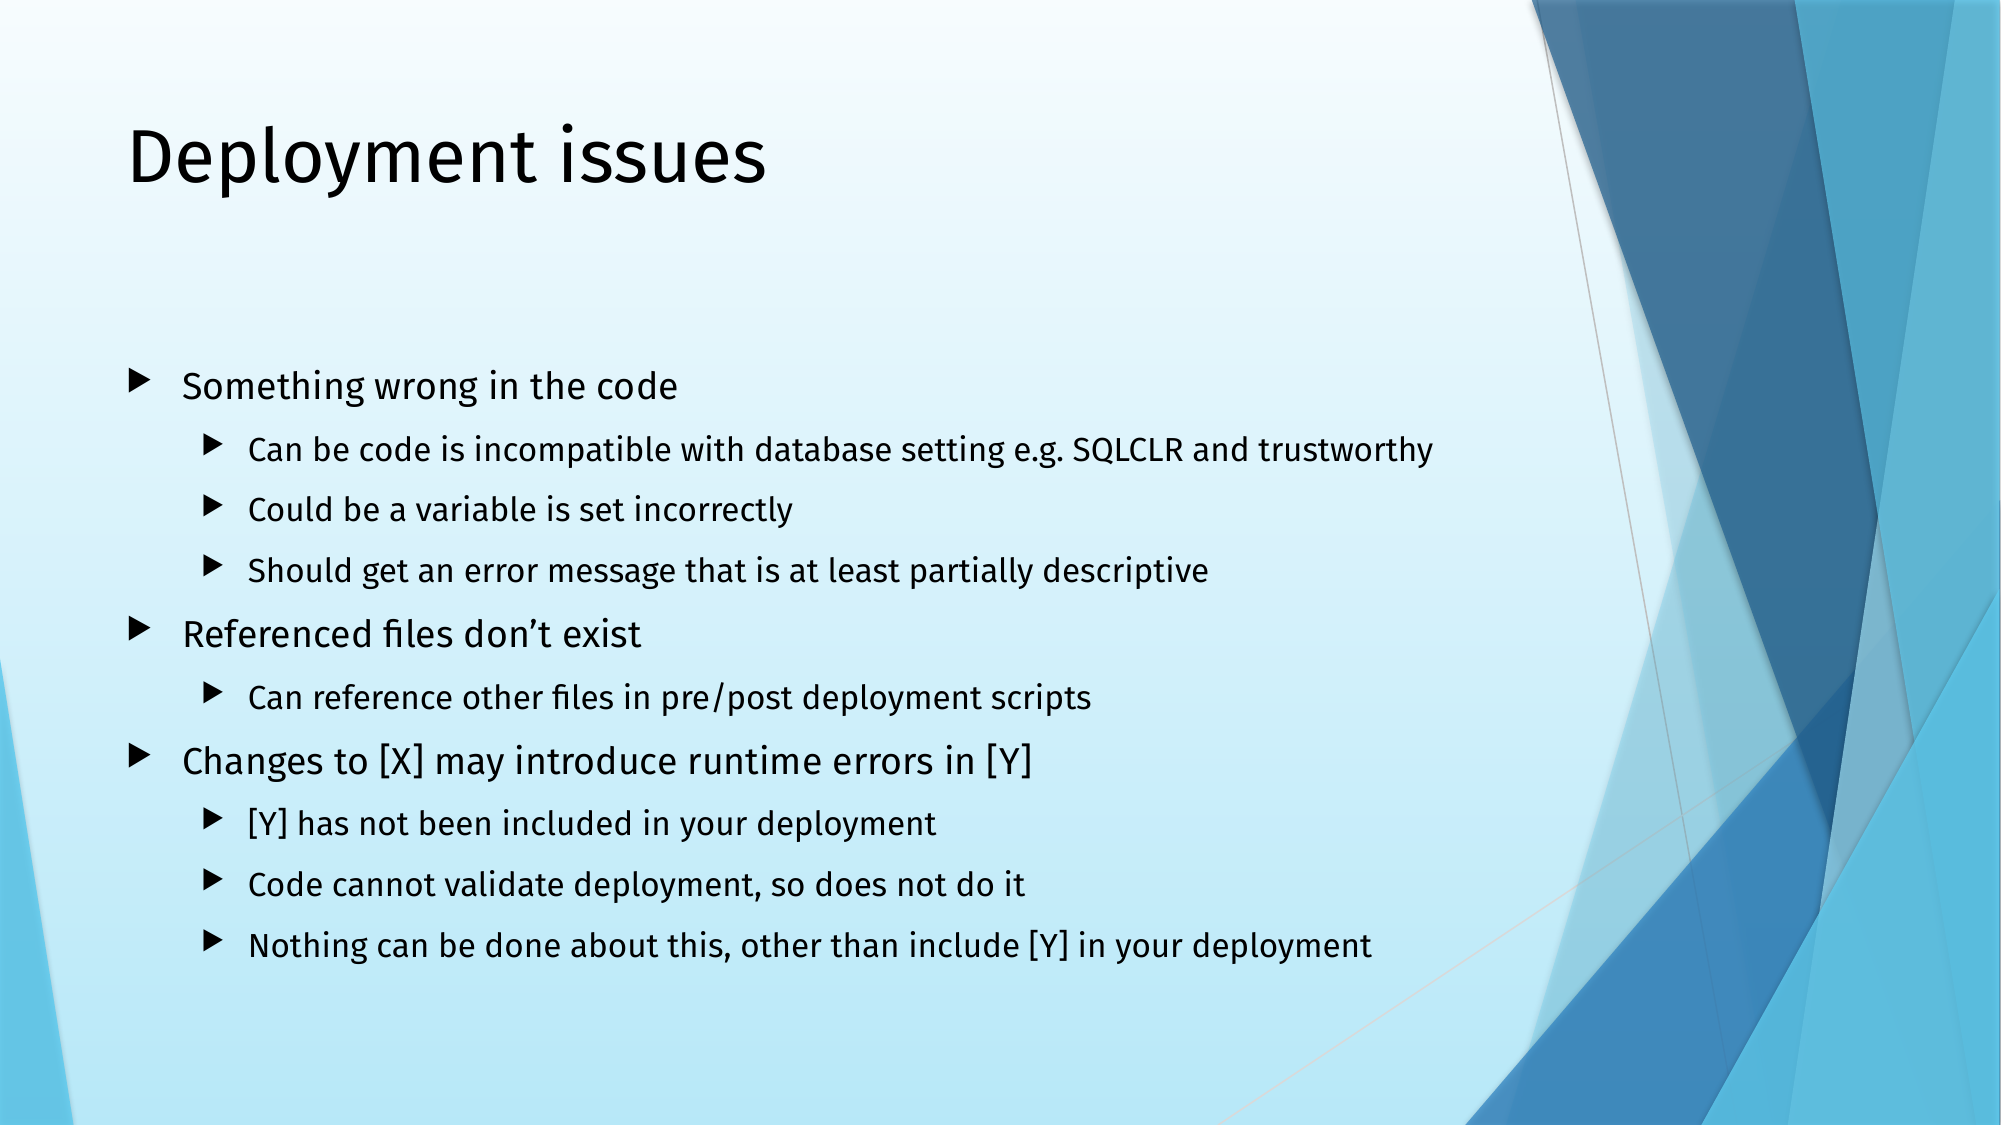

# Deployment issues
Something wrong in the code
Can be code is incompatible with database setting e.g. SQLCLR and trustworthy
Could be a variable is set incorrectly
Should get an error message that is at least partially descriptive
Referenced files don’t exist
Can reference other files in pre/post deployment scripts
Changes to [X] may introduce runtime errors in [Y]
[Y] has not been included in your deployment
Code cannot validate deployment, so does not do it
Nothing can be done about this, other than include [Y] in your deployment